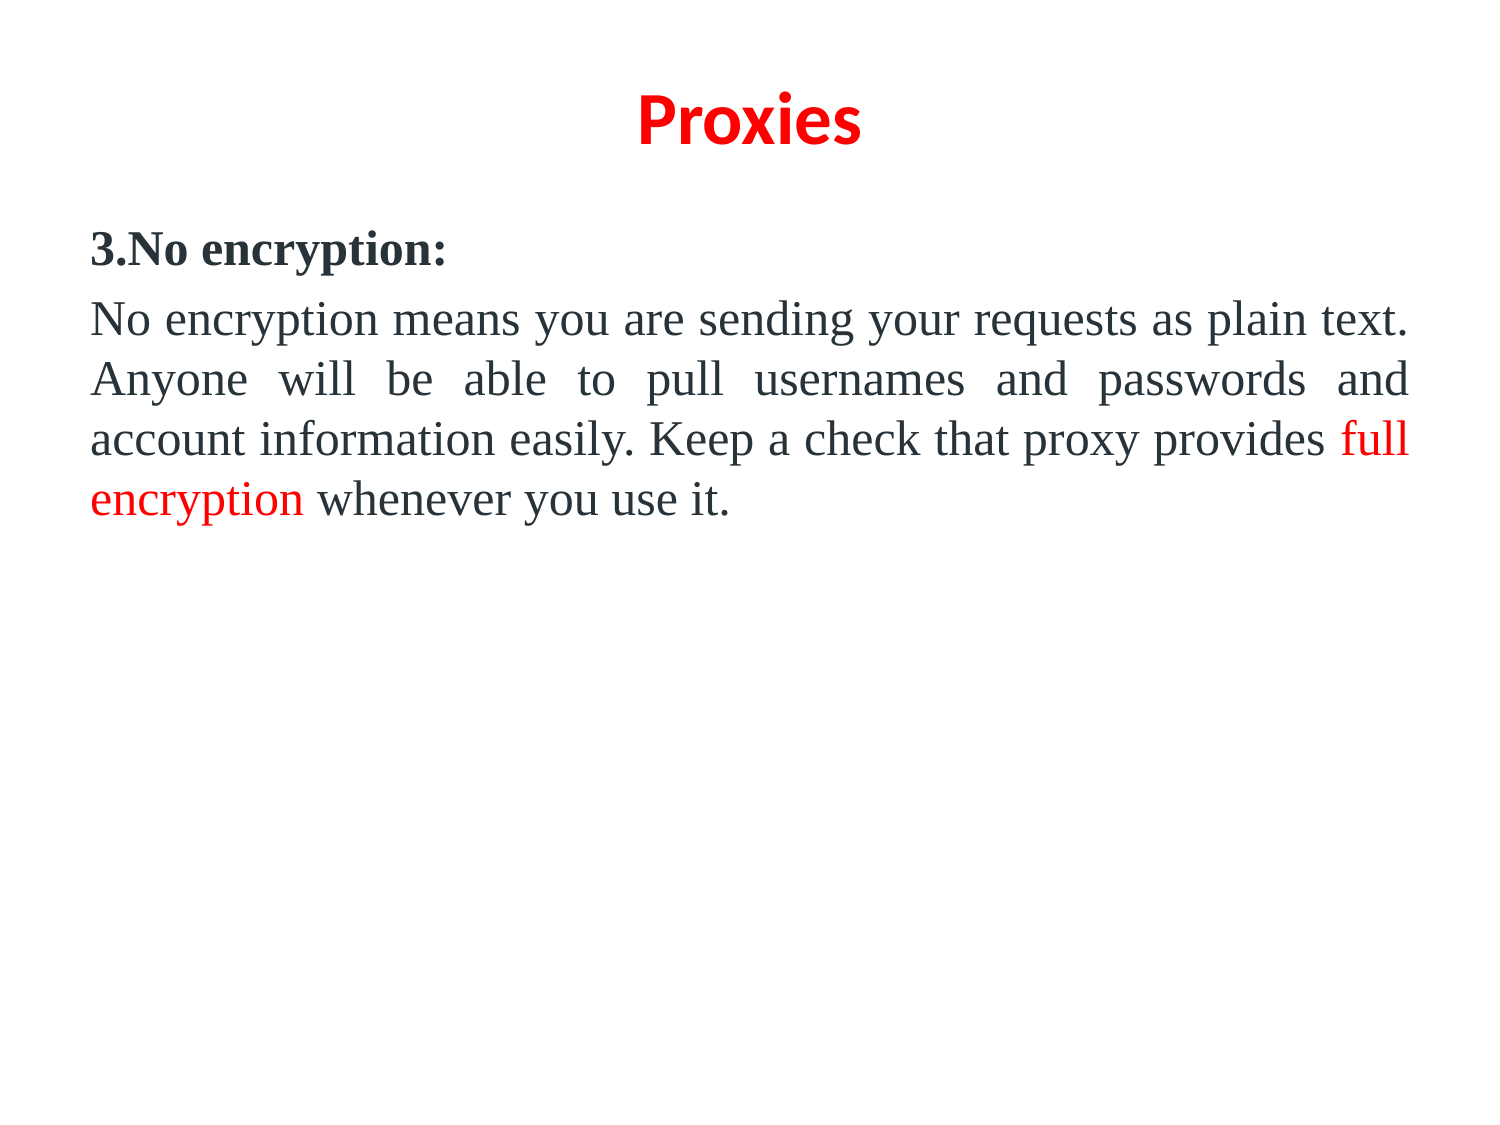

# Proxies
3.No encryption:
No encryption means you are sending your requests as plain text. Anyone will be able to pull usernames and passwords and account information easily. Keep a check that proxy provides full encryption whenever you use it.